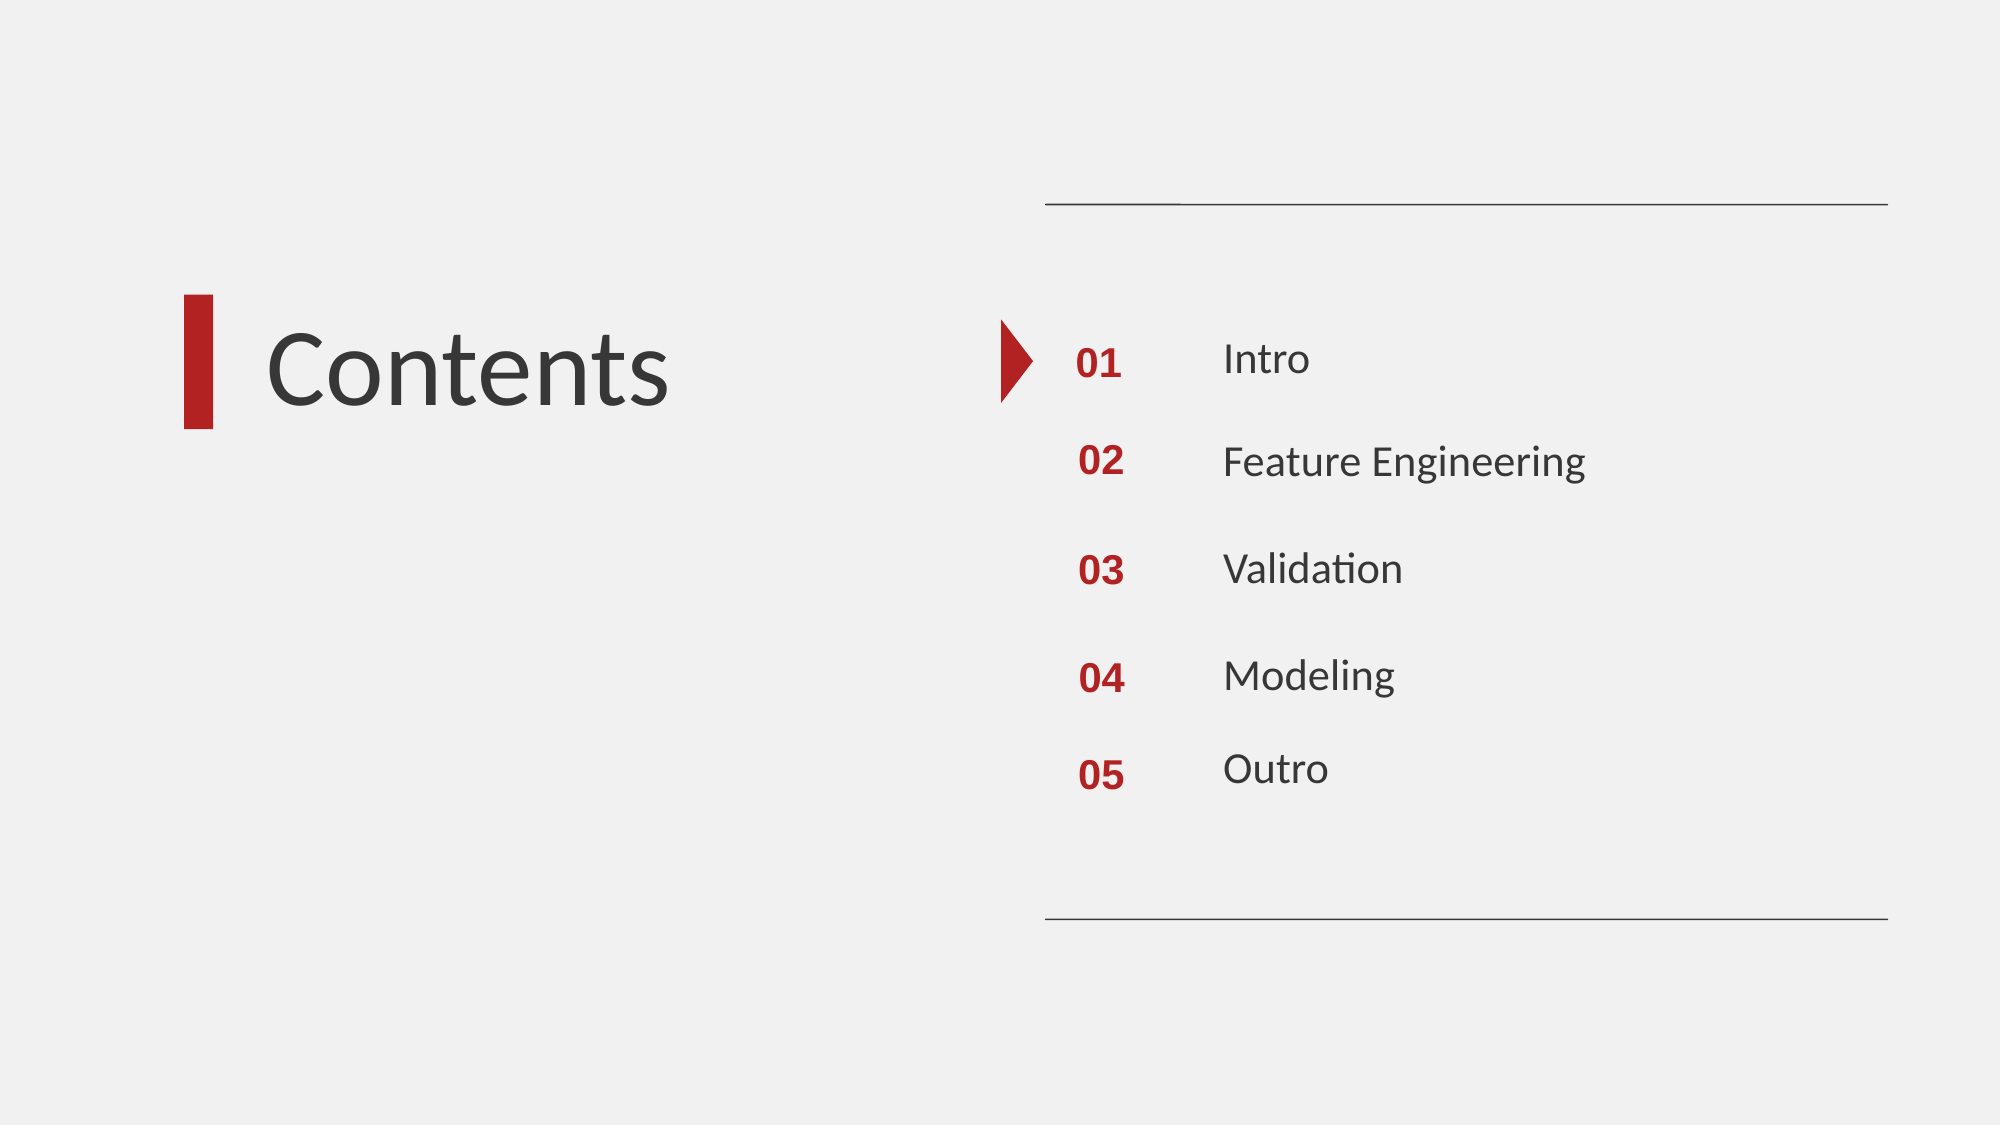

Contents
Intro

Feature Engineering

Validation

Modeling

Outro
01

02
03
04
05